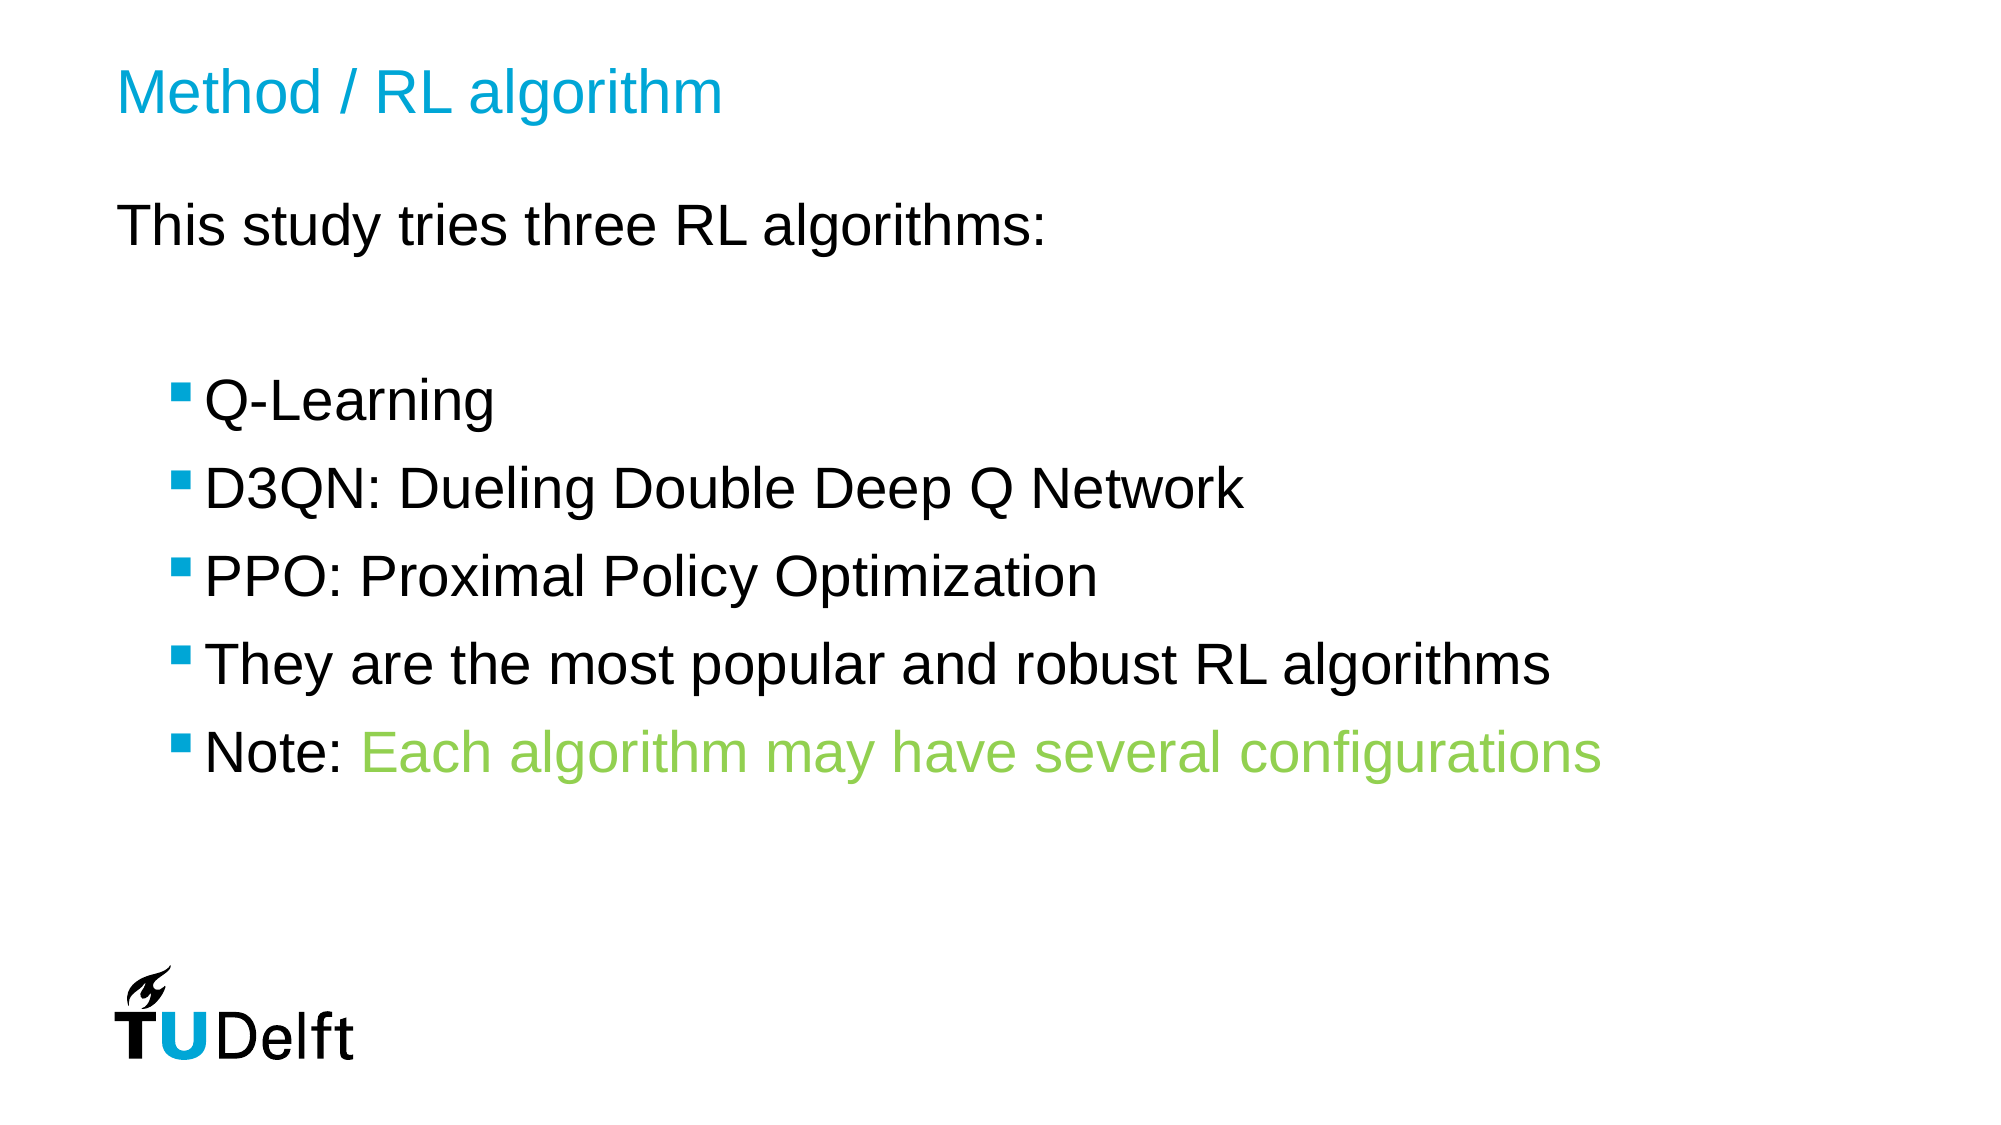

# Method / RL algorithm
This study tries three RL algorithms:

Q-Learning
D3QN: Dueling Double Deep Q Network
PPO: Proximal Policy Optimization
They are the most popular and robust RL algorithms
Note: Each algorithm may have several configurations